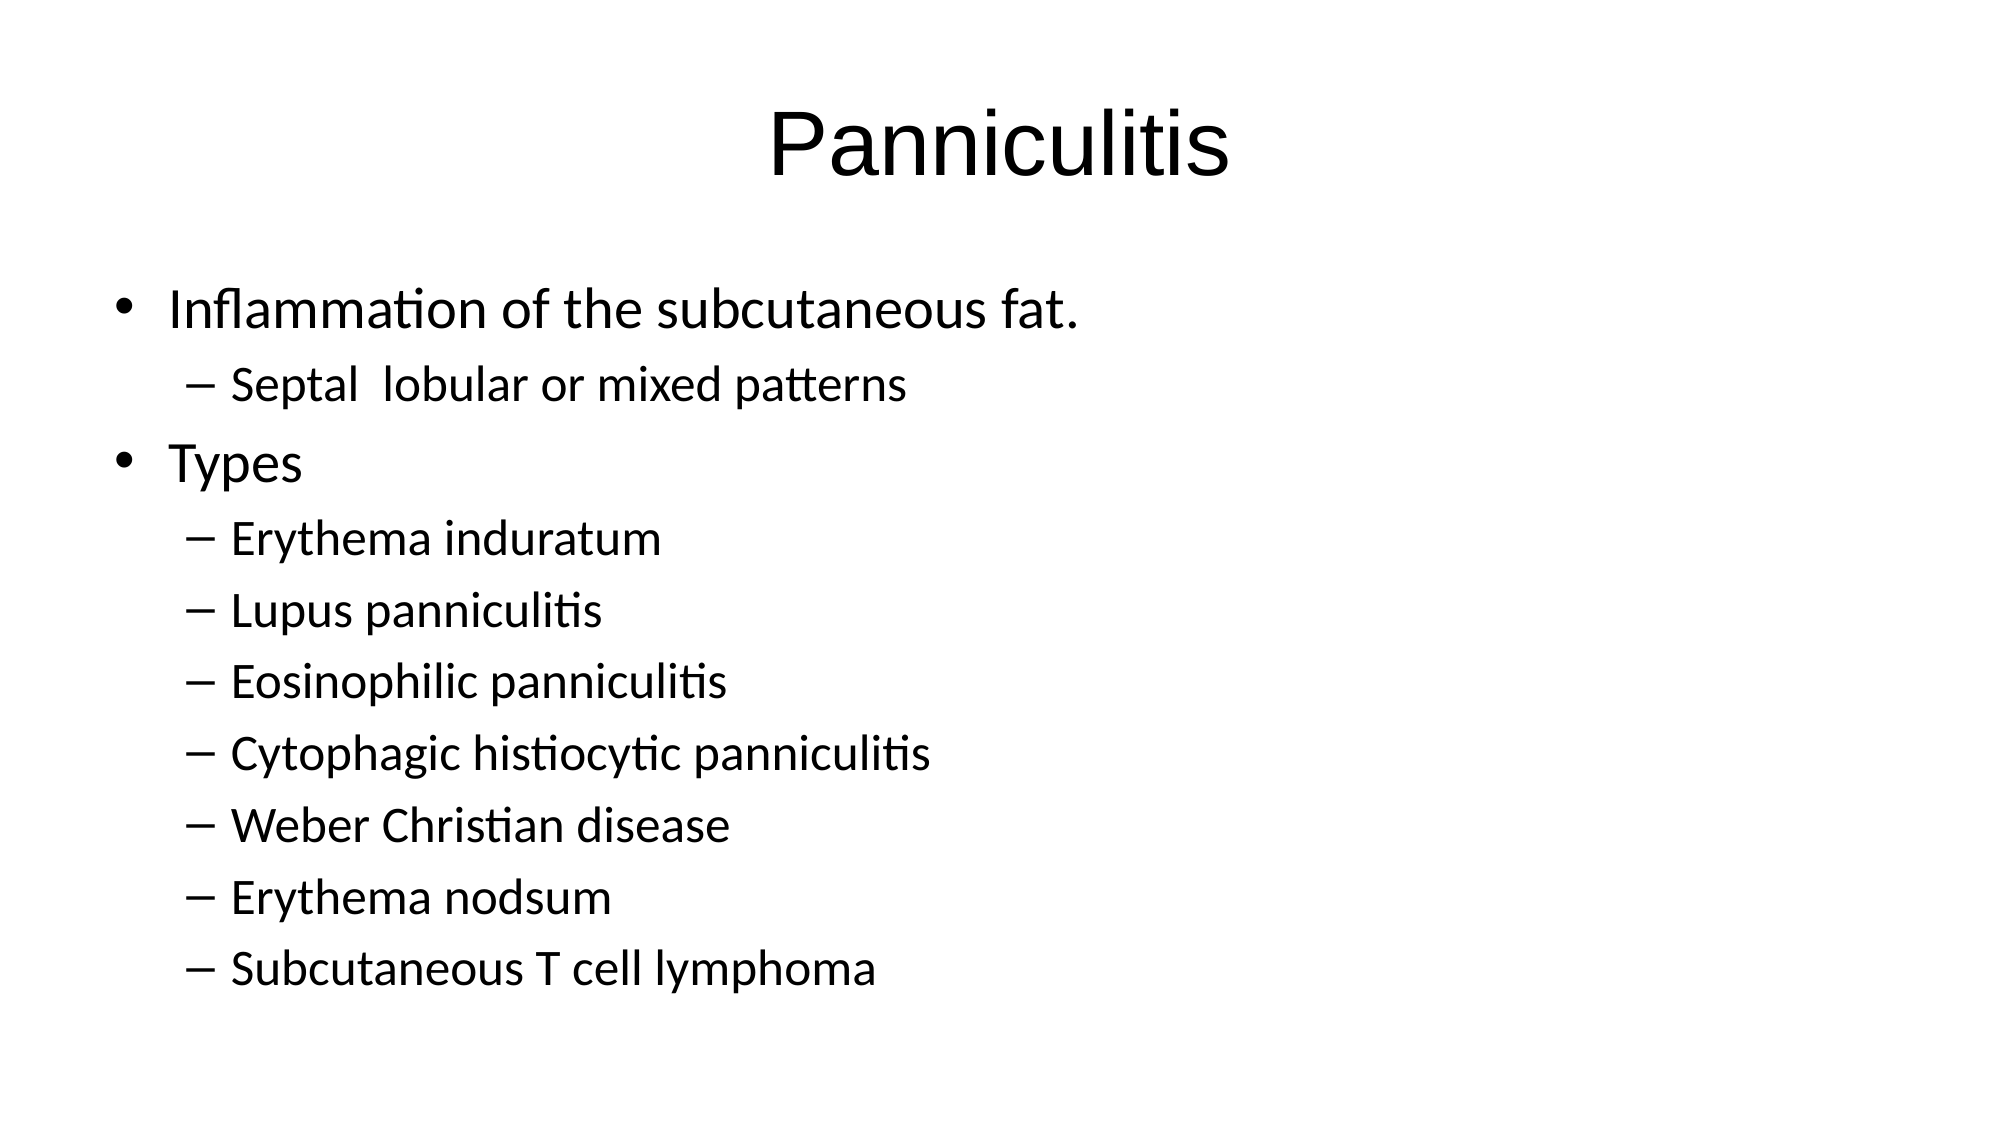

# Panniculitis
Inflammation of the subcutaneous fat.
Septal  lobular or mixed patterns
Types
Erythema induratum
Lupus panniculitis
Eosinophilic panniculitis
Cytophagic histiocytic panniculitis
Weber Christian disease
Erythema nodsum
Subcutaneous T cell lymphoma